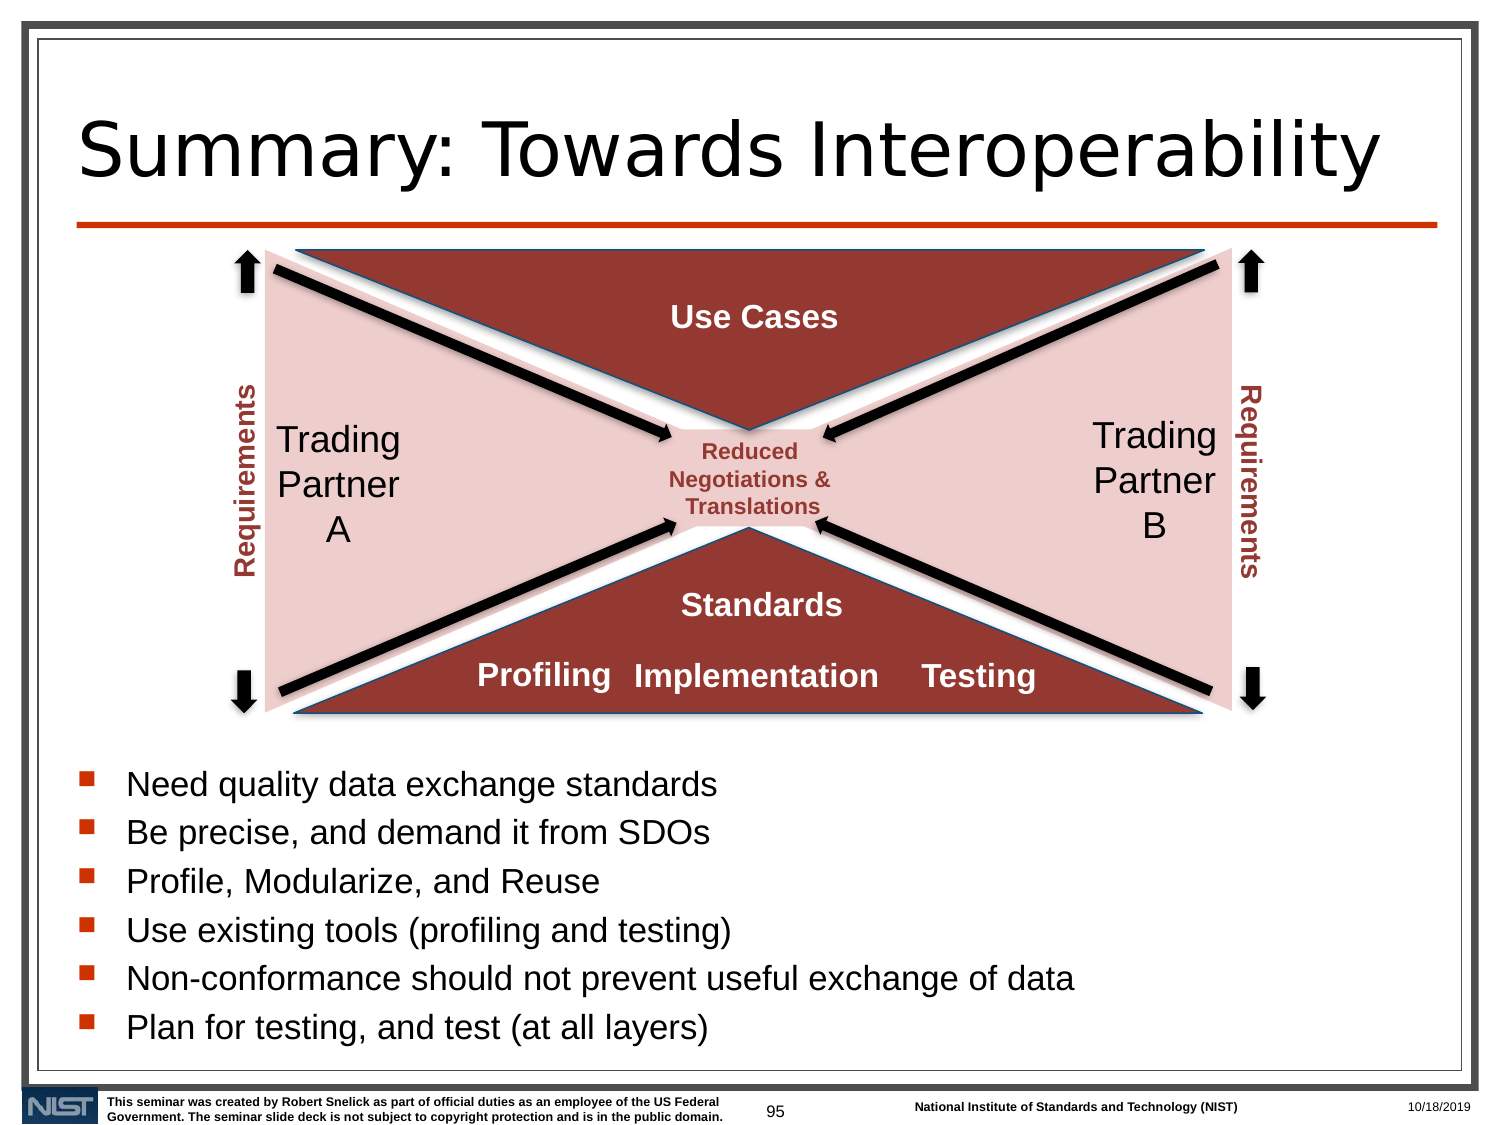

# Summary: Towards Interoperability

Use Cases

Trading Partner B
Trading Partner A
Reduced Negotiations &
 Translations

Requirements
Requirements

Standards

Profiling
Implementation
Testing

Need quality data exchange standards
Be precise, and demand it from SDOs
Profile, Modularize, and Reuse
Use existing tools (profiling and testing)
Non-conformance should not prevent useful exchange of data
Plan for testing, and test (at all layers)
95
10/18/2019